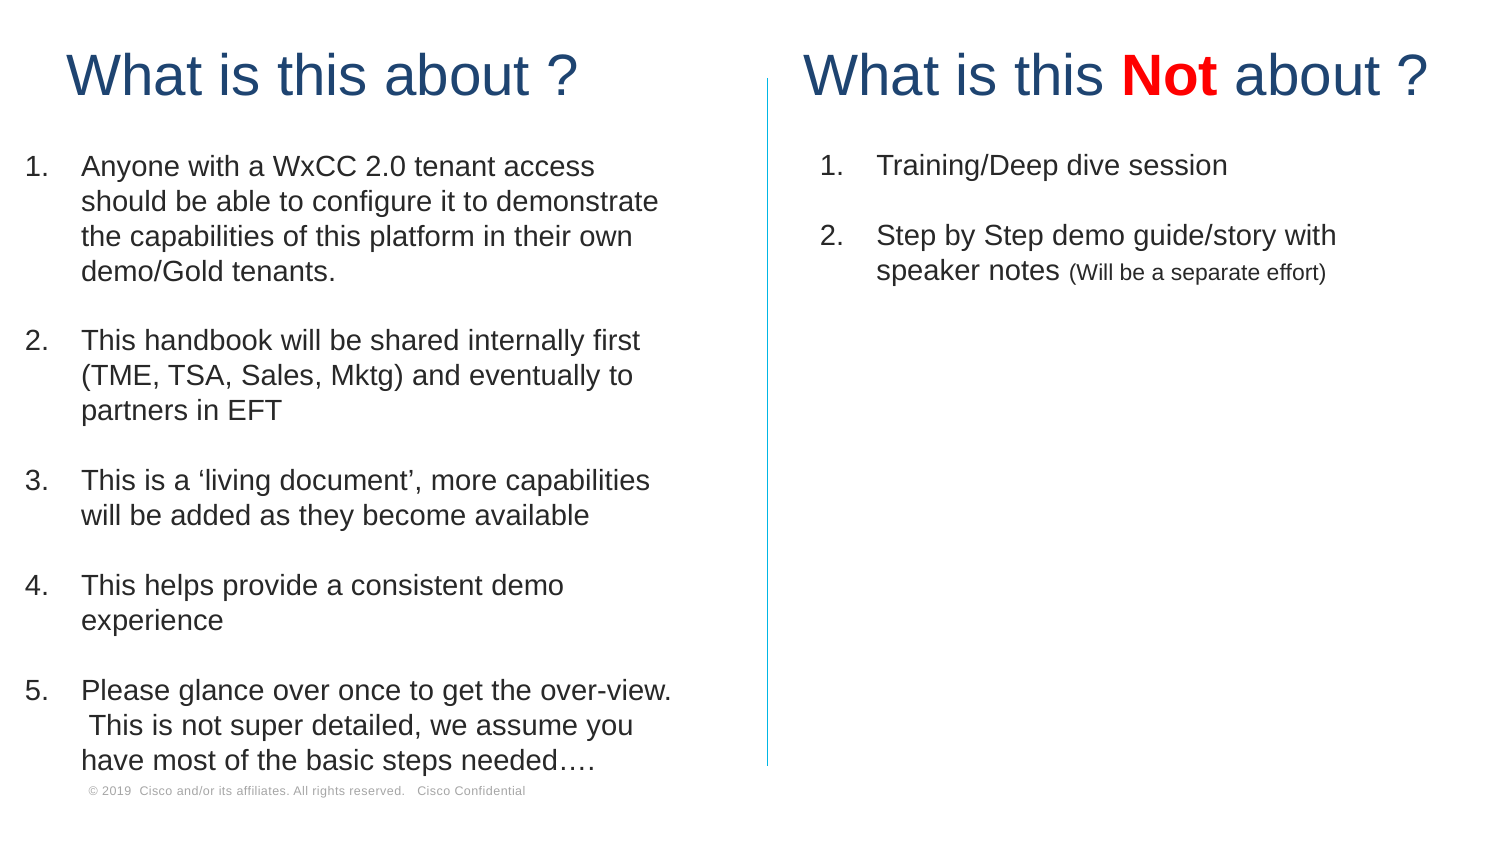

What is this Not about ?
# What is this about ?
Training/Deep dive session

Step by Step demo guide/story with speaker notes (Will be a separate effort)

Anyone with a WxCC 2.0 tenant access should be able to configure it to demonstrate the capabilities of this platform in their own demo/Gold tenants.

This handbook will be shared internally first (TME, TSA, Sales, Mktg) and eventually to partners in EFT

This is a ‘living document’, more capabilities will be added as they become available

This helps provide a consistent demo experience

Please glance over once to get the over-view.  This is not super detailed, we assume you have most of the basic steps needed….